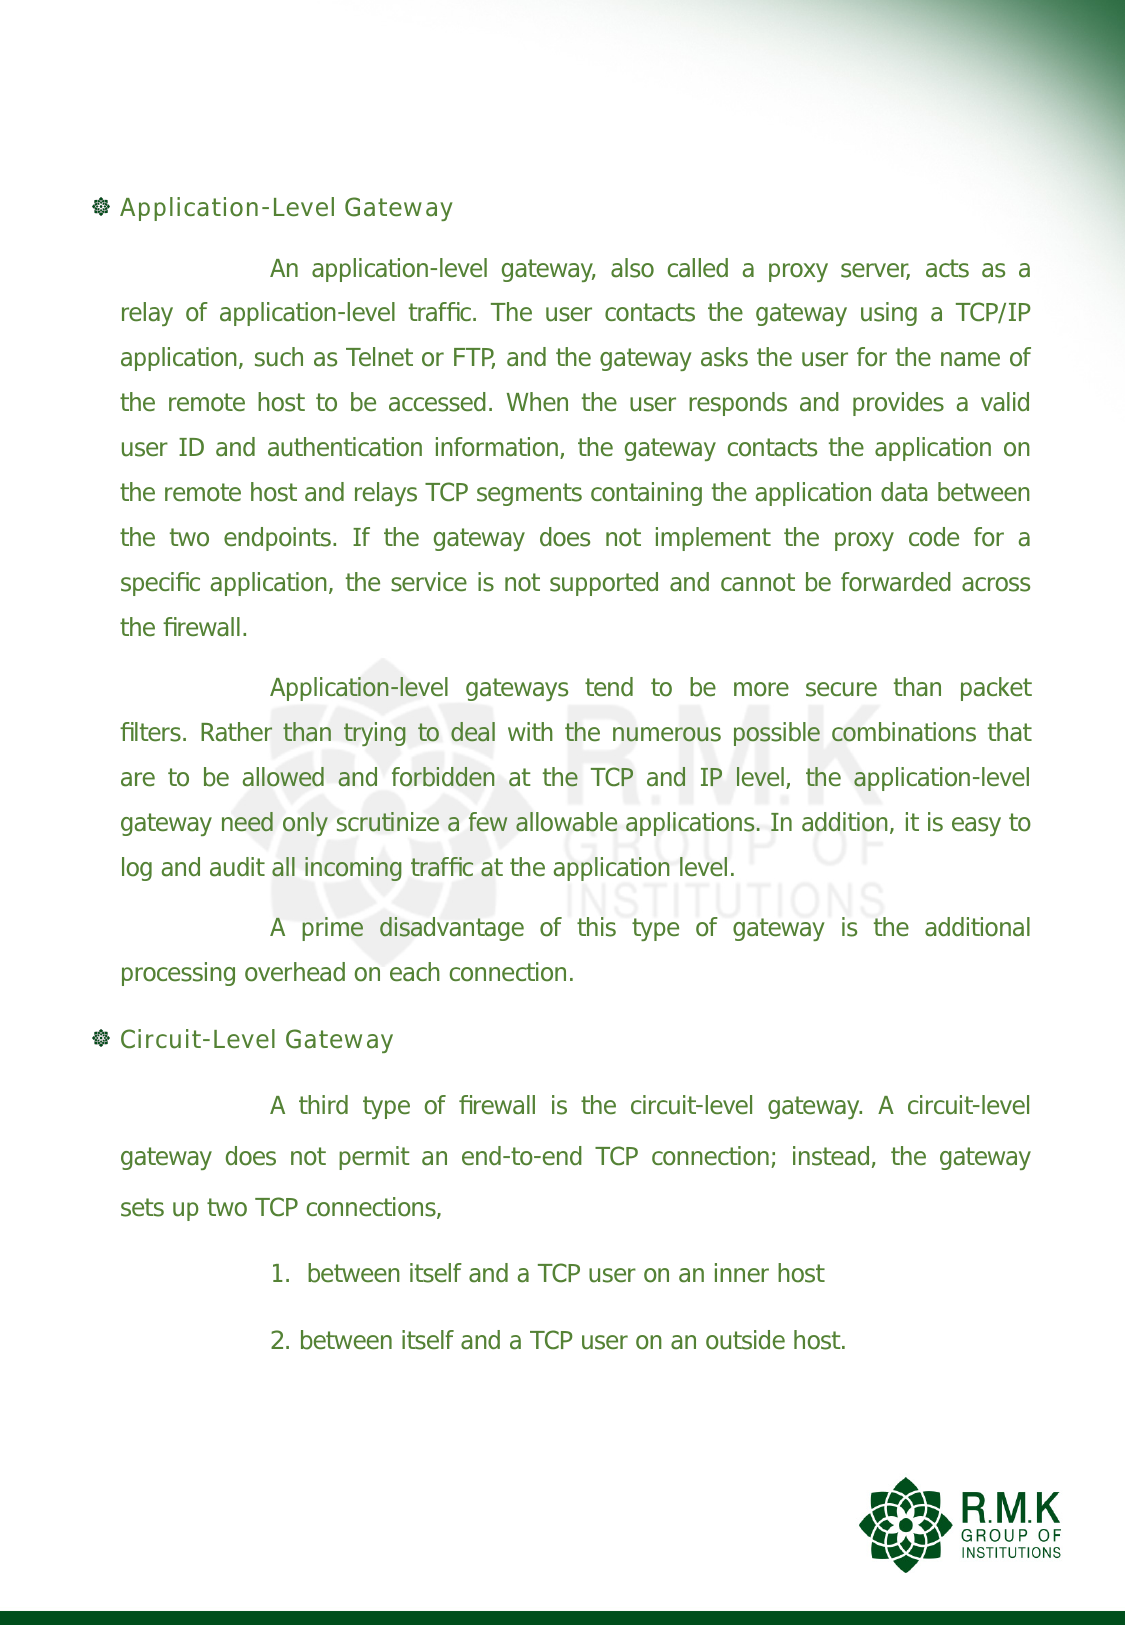

#
Application-Level Gateway
		An application-level gateway, also called a proxy server, acts as a relay of application-level traffic. The user contacts the gateway using a TCP/IP application, such as Telnet or FTP, and the gateway asks the user for the name of the remote host to be accessed. When the user responds and provides a valid user ID and authentication information, the gateway contacts the application on the remote host and relays TCP segments containing the application data between the two endpoints. If the gateway does not implement the proxy code for a specific application, the service is not supported and cannot be forwarded across the firewall.
		Application-level gateways tend to be more secure than packet filters. Rather than trying to deal with the numerous possible combinations that are to be allowed and forbidden at the TCP and IP level, the application-level gateway need only scrutinize a few allowable applications. In addition, it is easy to log and audit all incoming traffic at the application level.
		A prime disadvantage of this type of gateway is the additional processing overhead on each connection.
Circuit-Level Gateway
		A third type of firewall is the circuit-level gateway. A circuit-level gateway does not permit an end-to-end TCP connection; instead, the gateway sets up two TCP connections,
		1.  between itself and a TCP user on an inner host
		2. between itself and a TCP user on an outside host.